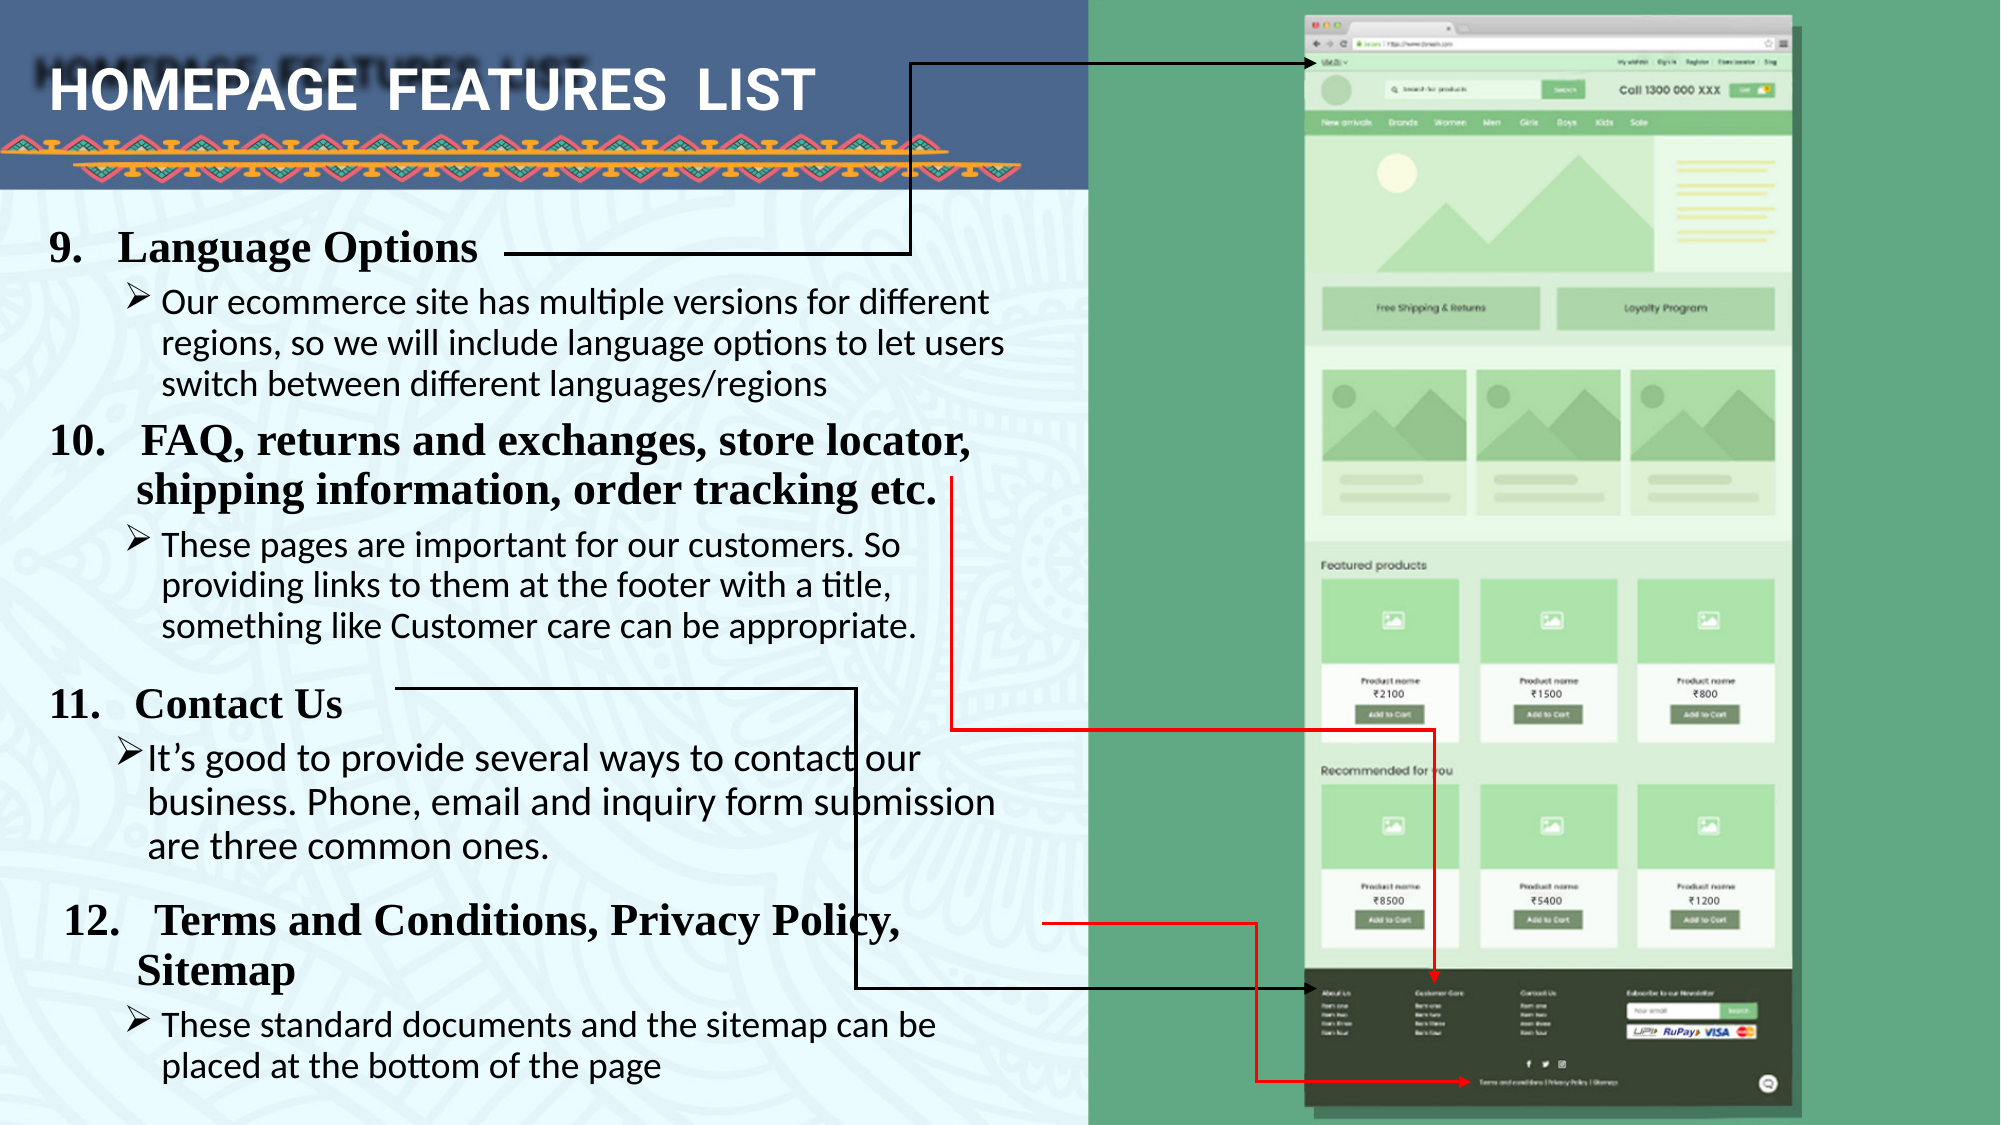

# HOMEPAGE  FEATURES  LIST
9.   Language Options
Our ecommerce site has multiple versions for different regions, so we will include language options to let users switch between different languages/regions
10.   FAQ, returns and exchanges, store locator, shipping information, order tracking etc.
These pages are important for our customers. So providing links to them at the footer with a title, something like Customer care can be appropriate.

11.   Contact Us
It’s good to provide several ways to contact our business. Phone, email and inquiry form submission are three common ones.

12.   Terms and Conditions, Privacy Policy, Sitemap
These standard documents and the sitemap can be placed at the bottom of the page